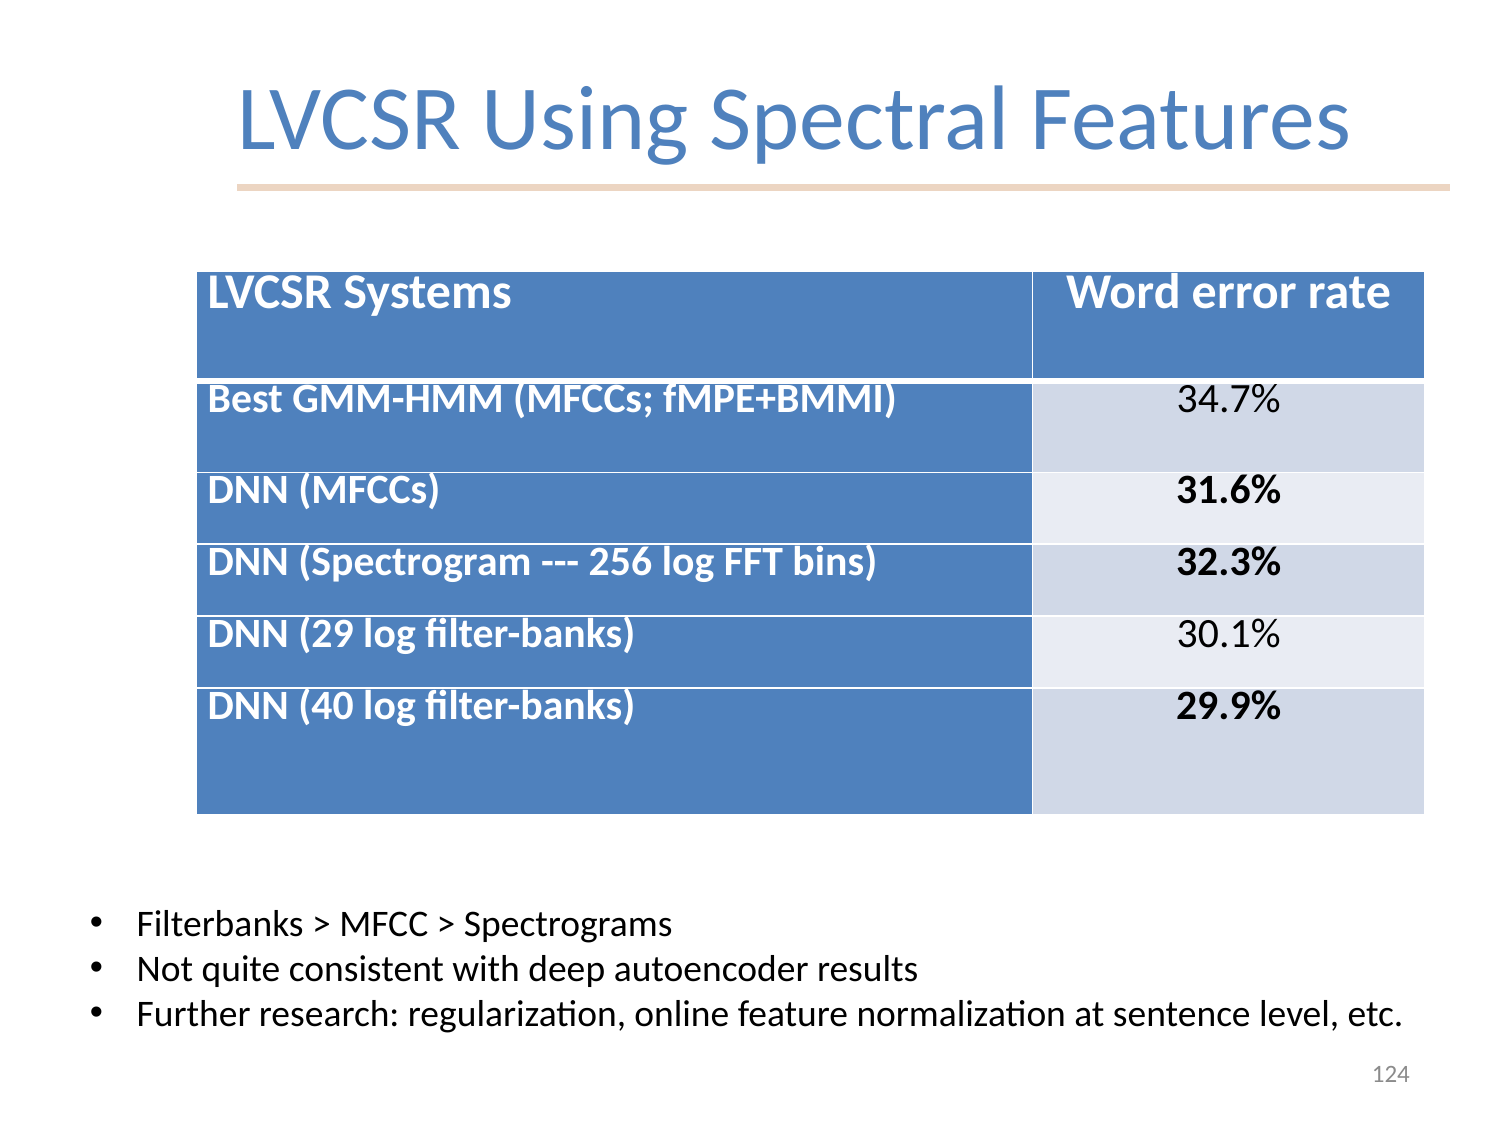

# LVCSR Using Spectral Features

| LVCSR Systems | Word error rate |
| --- | --- |
| Best GMM-HMM (MFCCs; fMPE+BMMI) | 34.7% |
| DNN (MFCCs) | 31.6% |
| DNN (Spectrogram --- 256 log FFT bins) | 32.3% |
| DNN (29 log filter-banks) | 30.1% |
| DNN (40 log filter-banks) | 29.9% |
Filterbanks > MFCC > Spectrograms
Not quite consistent with deep autoencoder results
Further research: regularization, online feature normalization at sentence level, etc.
124